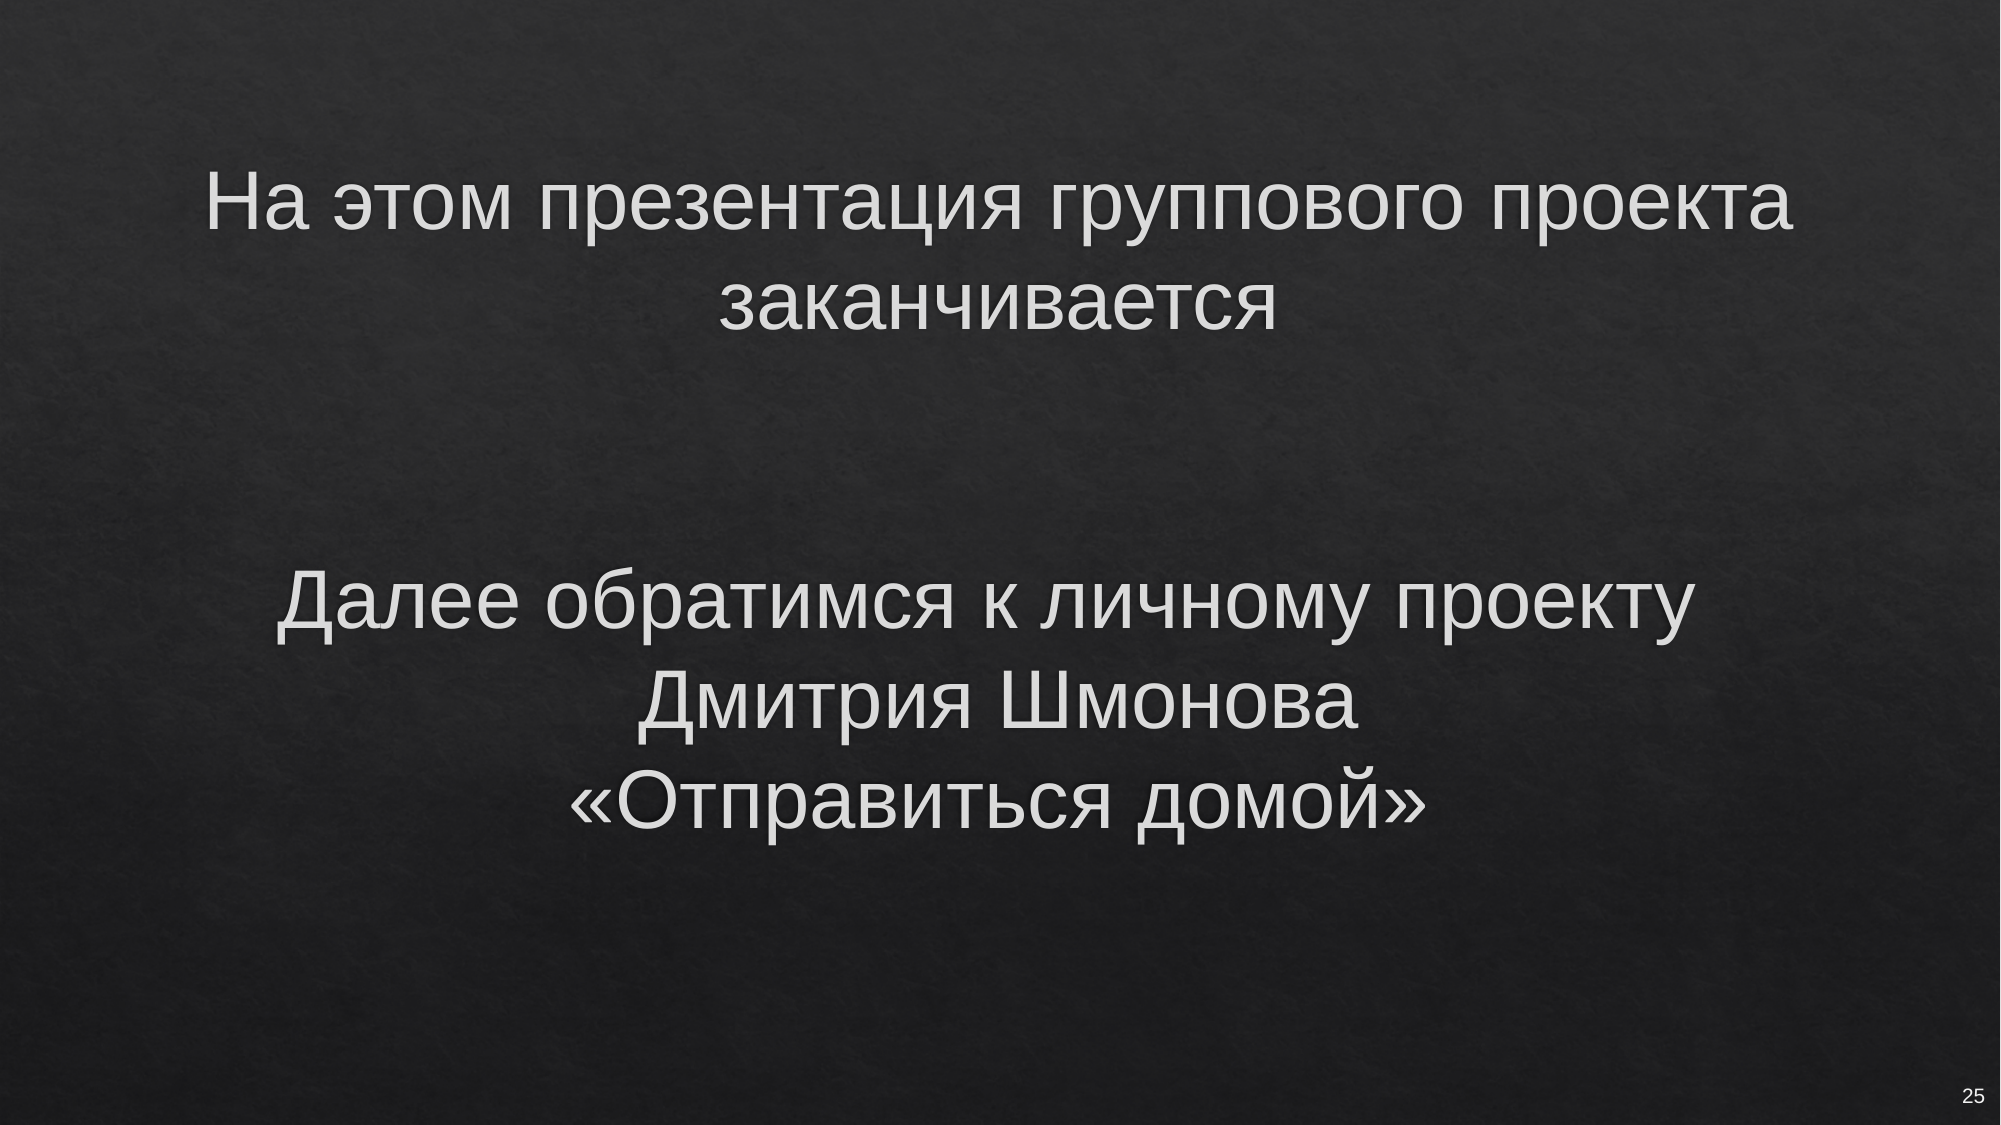

# На этом презентация группового проекта заканчивается Далее обратимся к личному проекту Дмитрия Шмонова «Отправиться домой»
25